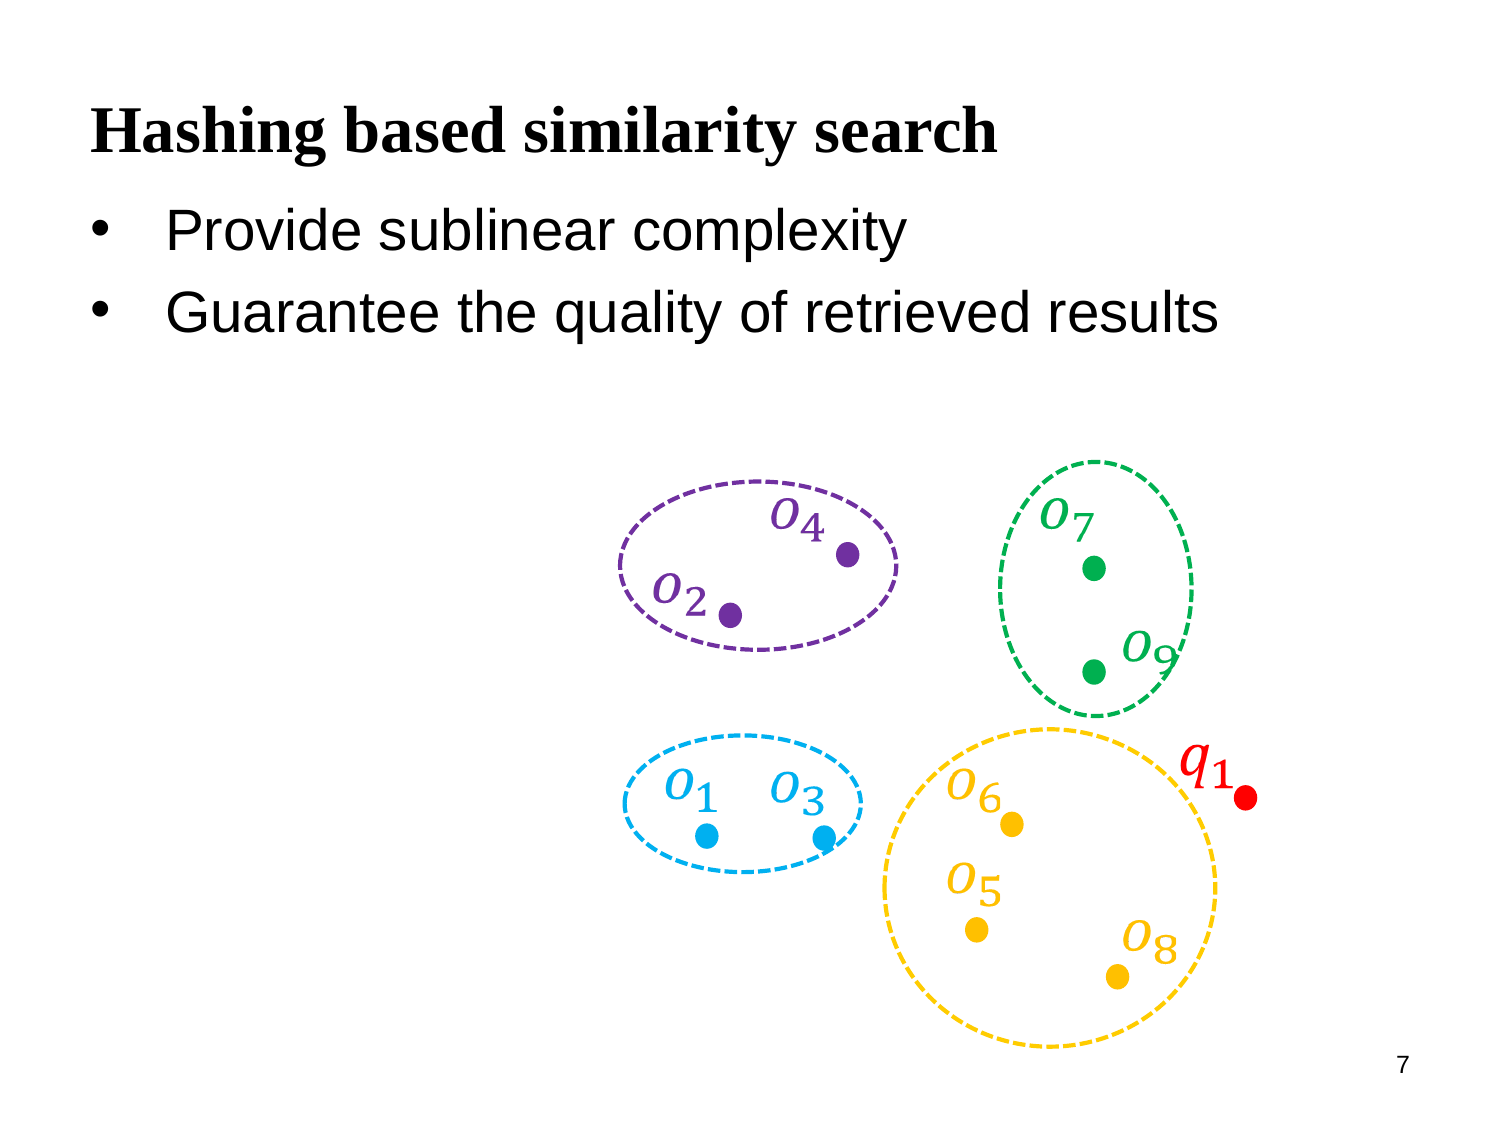

# Hashing based similarity search
Provide sublinear complexity
Guarantee the quality of retrieved results

7